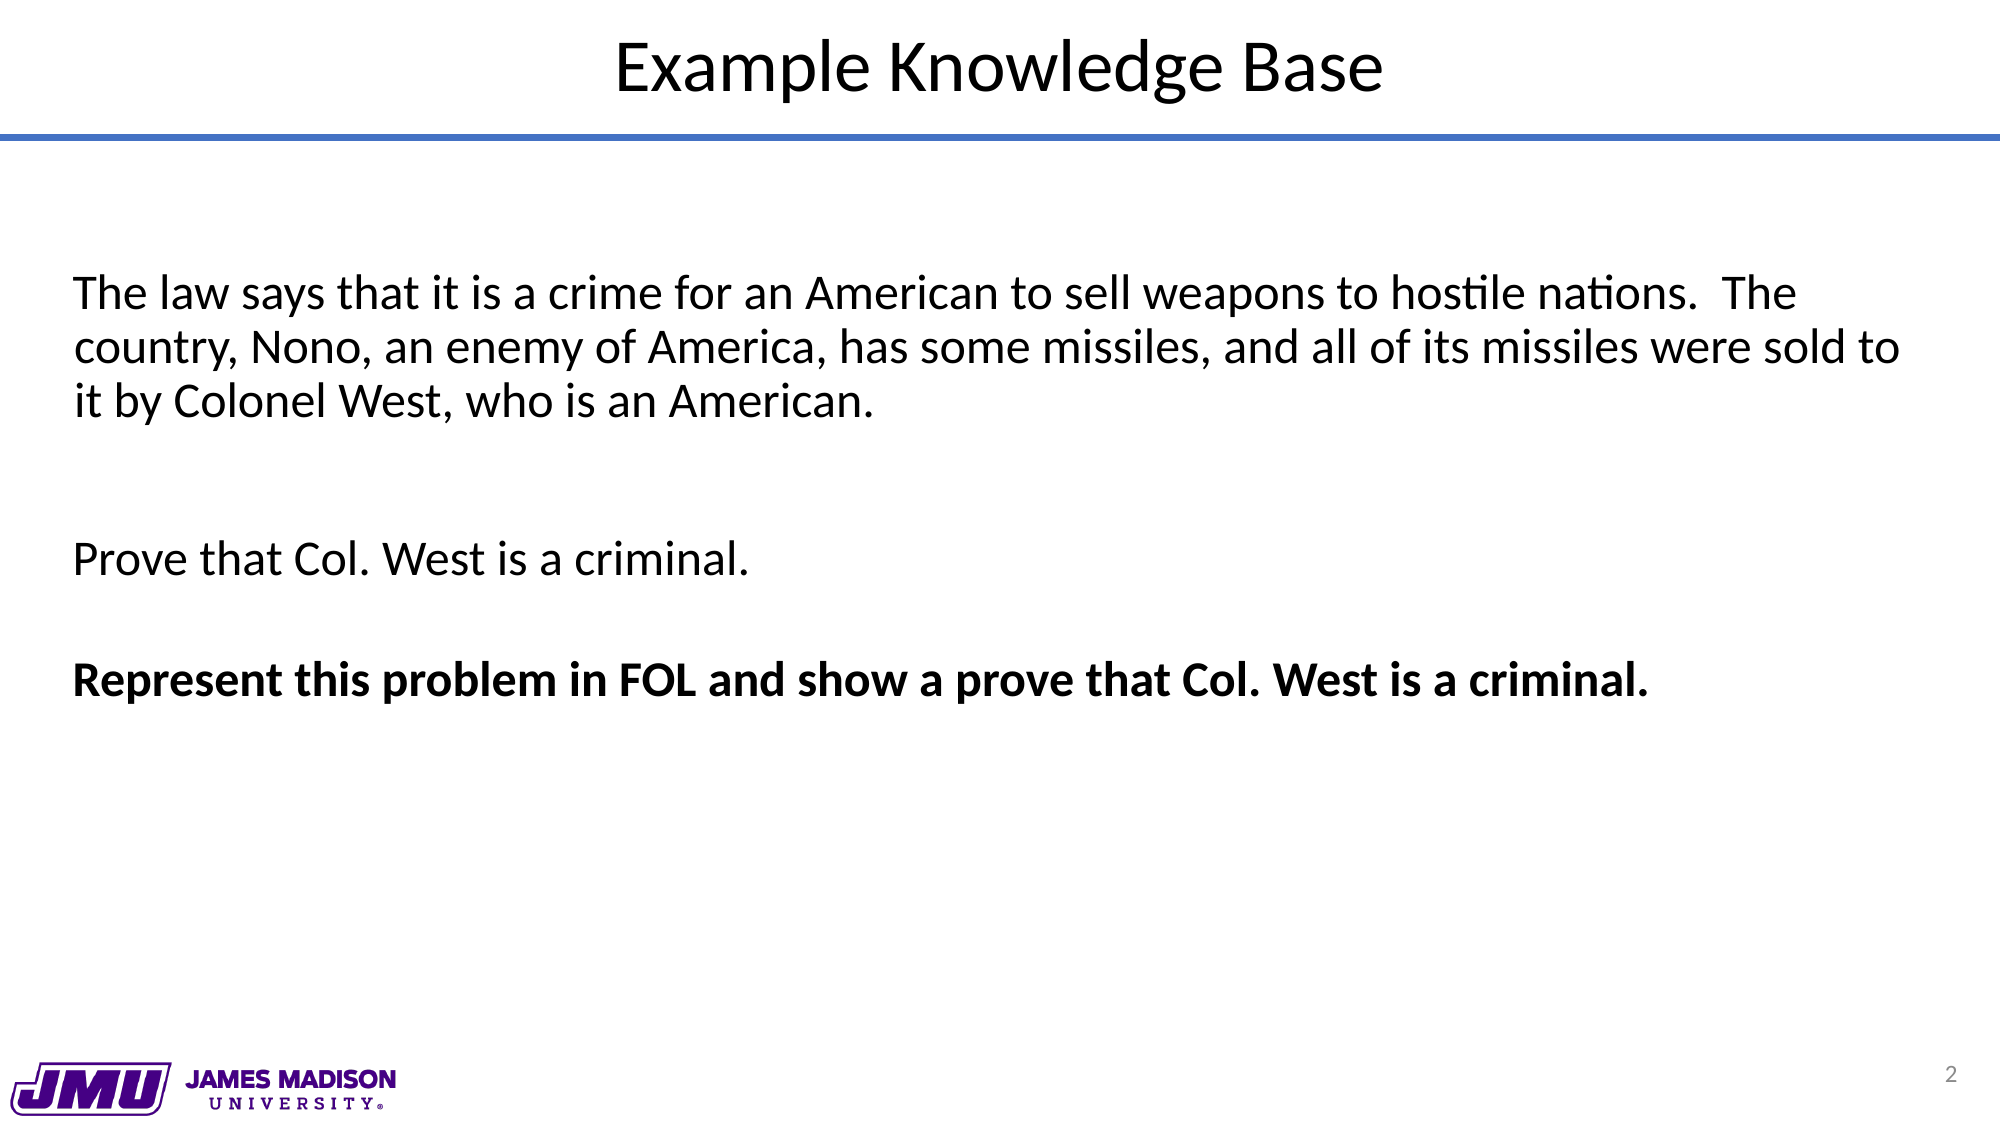

# Example Knowledge Base
The law says that it is a crime for an American to sell weapons to hostile nations.  The country, Nono, an enemy of America, has some missiles, and all of its missiles were sold to it by Colonel West, who is an American.
Prove that Col. West is a criminal.
Represent this problem in FOL and show a prove that Col. West is a criminal.
2